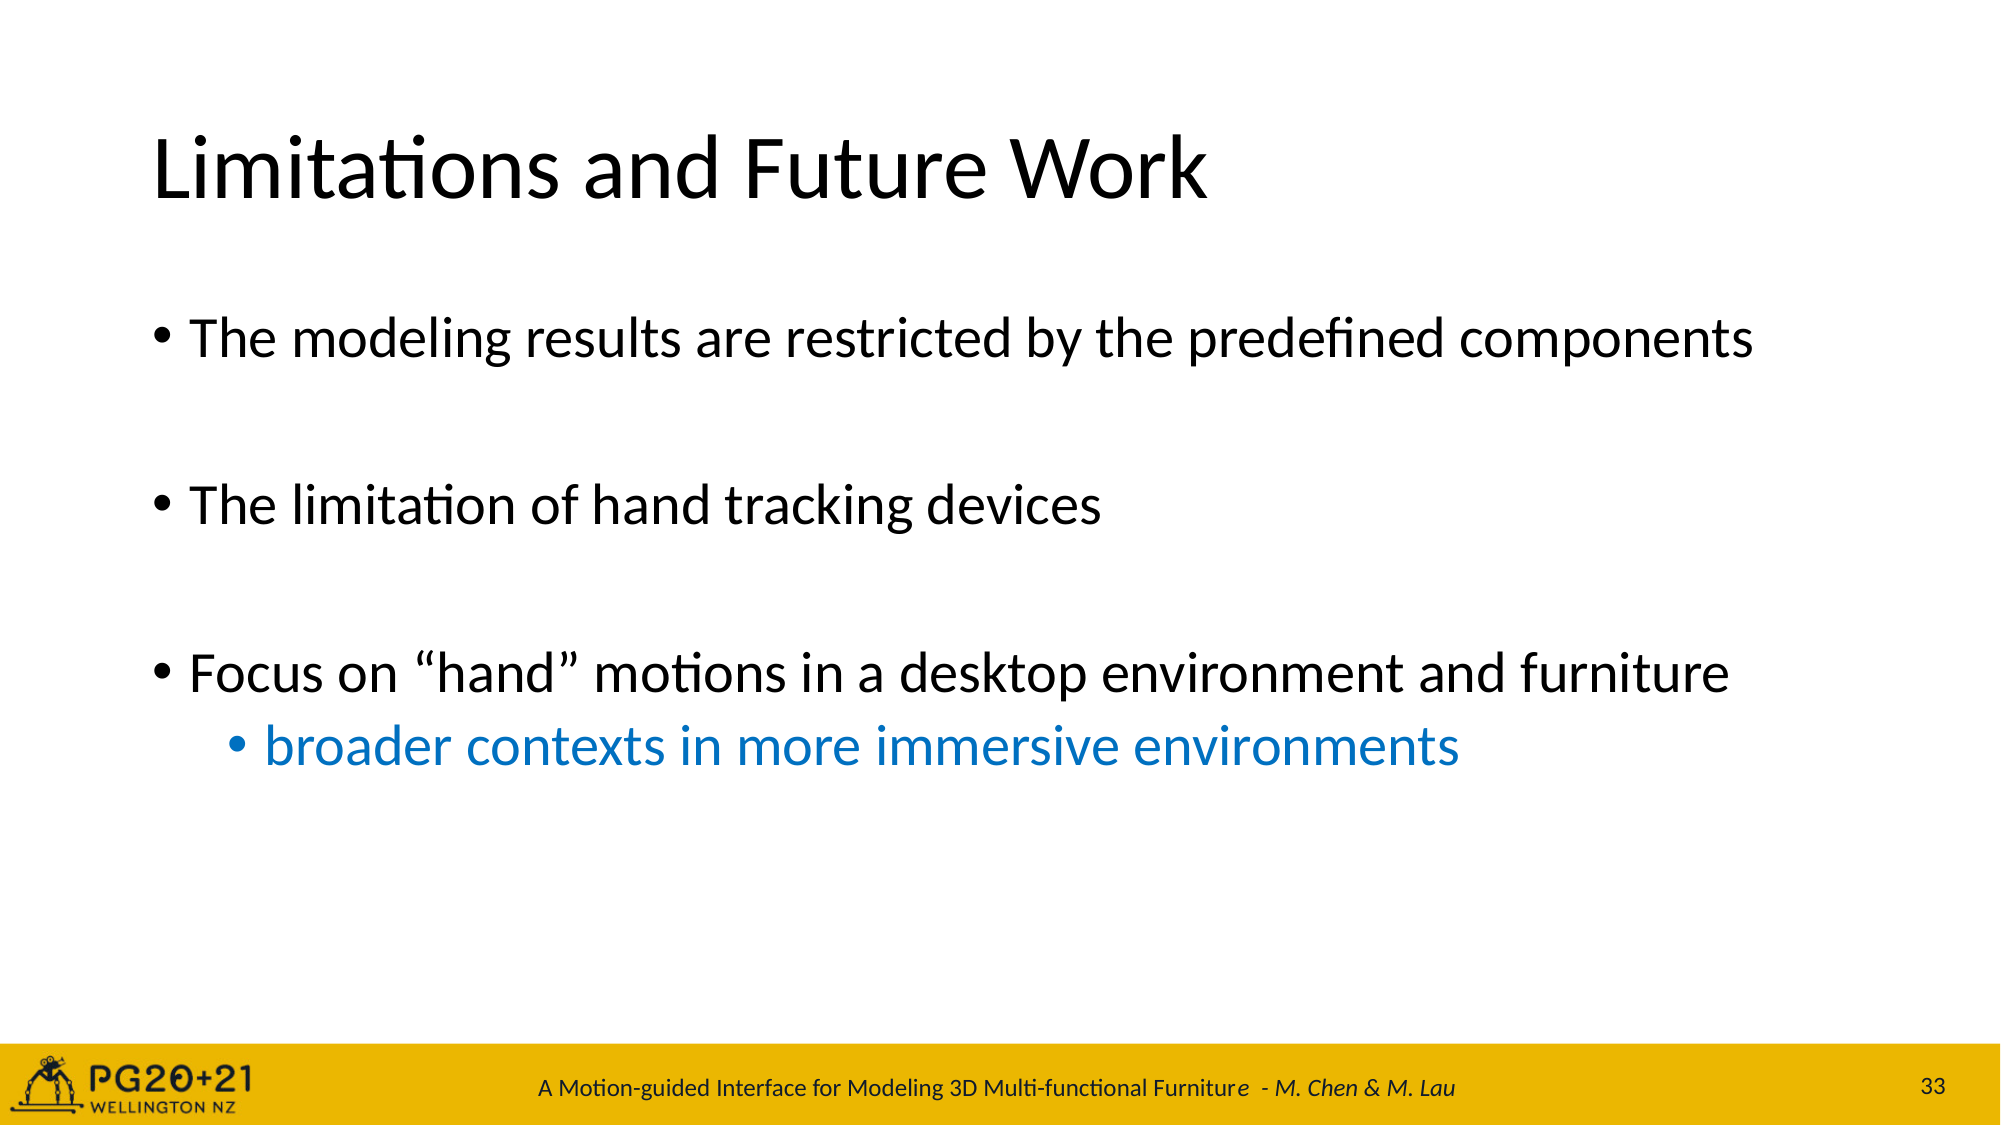

# Limitations and Future Work
The modeling results are restricted by the predefined components

The limitation of hand tracking devices

Focus on “hand” motions in a desktop environment and furniture
broader contexts in more immersive environments

A Motion-guided Interface for Modeling 3D Multi-functional Furniture  - M. Chen & M. Lau
33